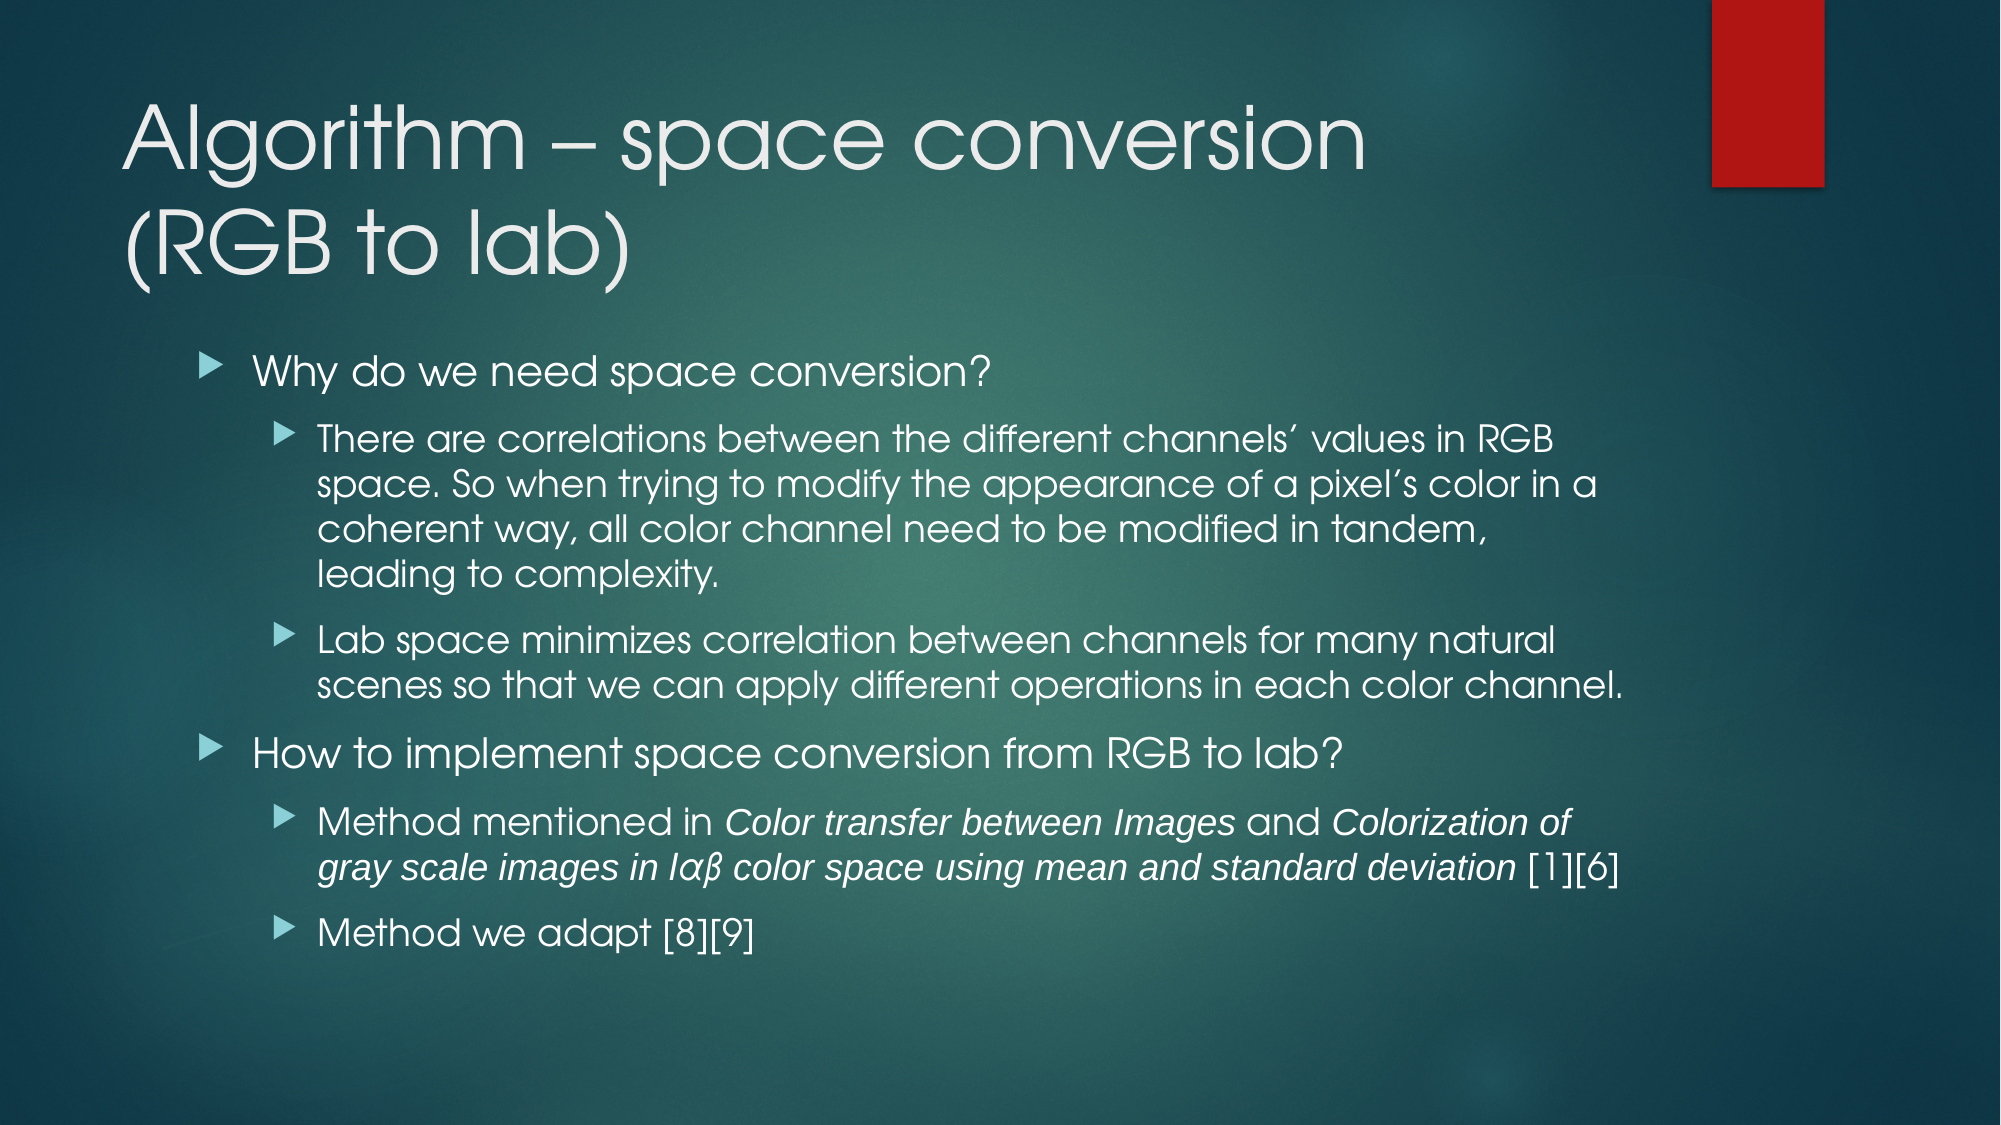

# Algorithm – space conversion (RGB to lab)
Why do we need space conversion?
There are correlations between the different channels’ values in RGB space. So when trying to modify the appearance of a pixel’s color in a coherent way, all color channel need to be modified in tandem, leading to complexity.
Lab space minimizes correlation between channels for many natural scenes so that we can apply different operations in each color channel.
How to implement space conversion from RGB to lab?
Method mentioned in Color transfer between Images and Colorization of gray scale images in lαβ color space using mean and standard deviation [1][6]
Method we adapt [8][9]